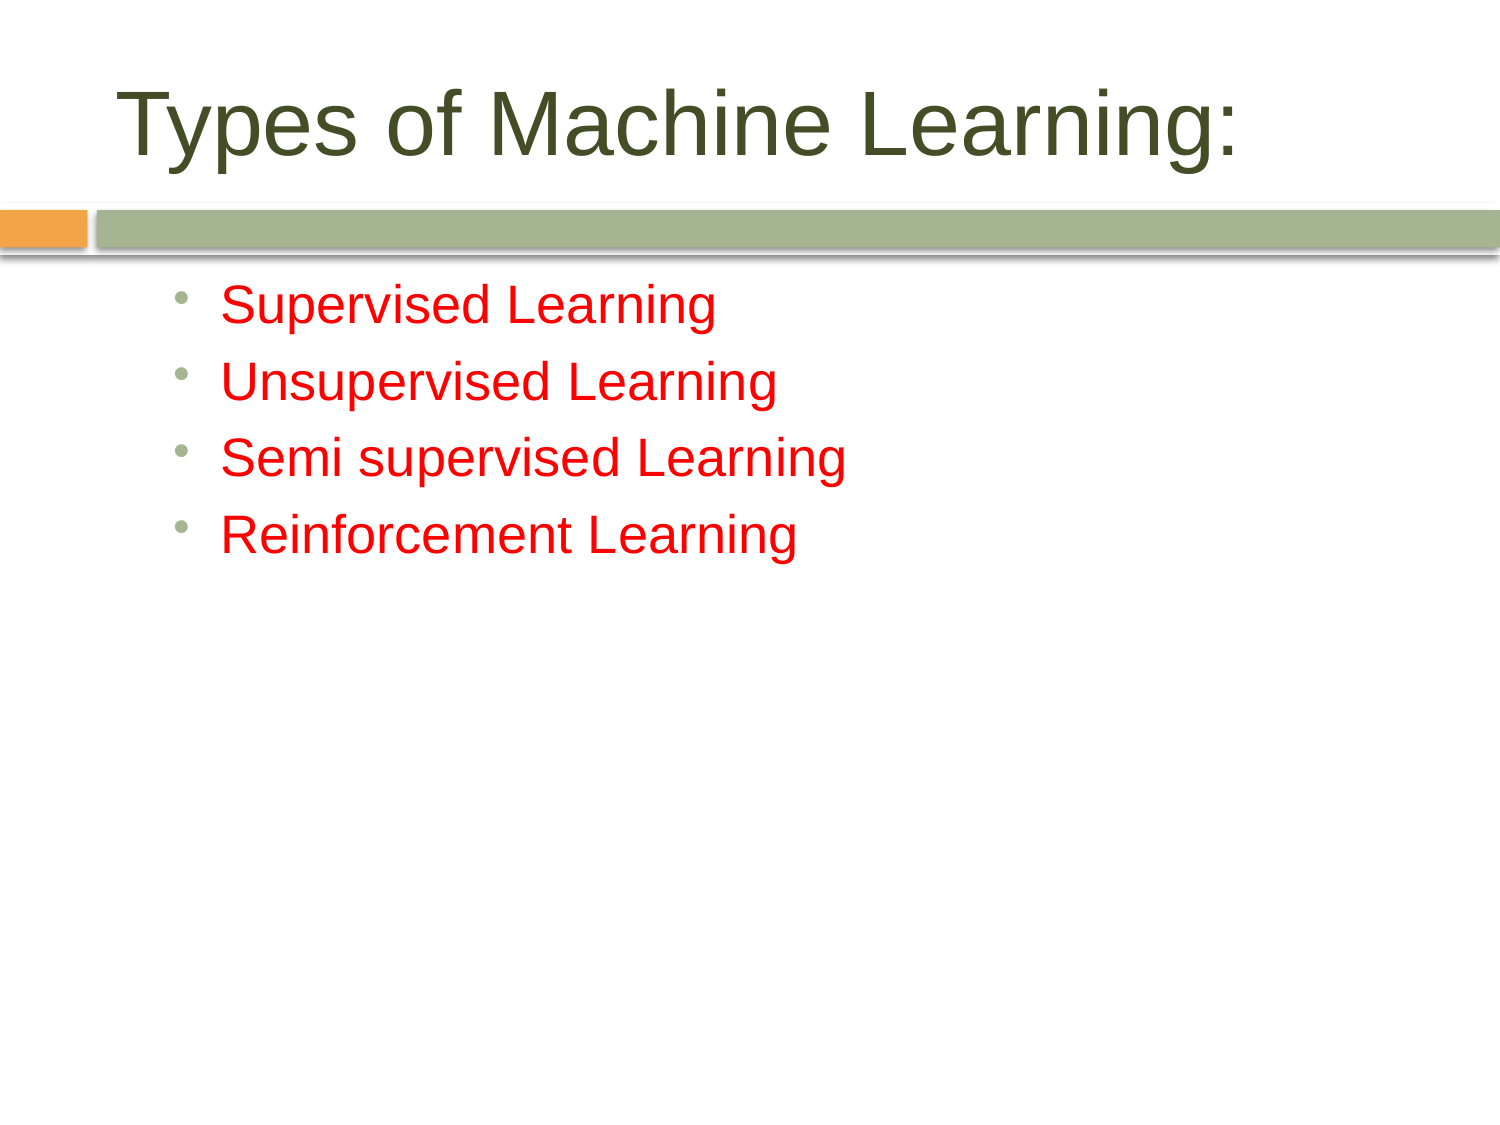

# Types of Machine Learning:
Supervised Learning
Unsupervised Learning
Semi supervised Learning
Reinforcement Learning